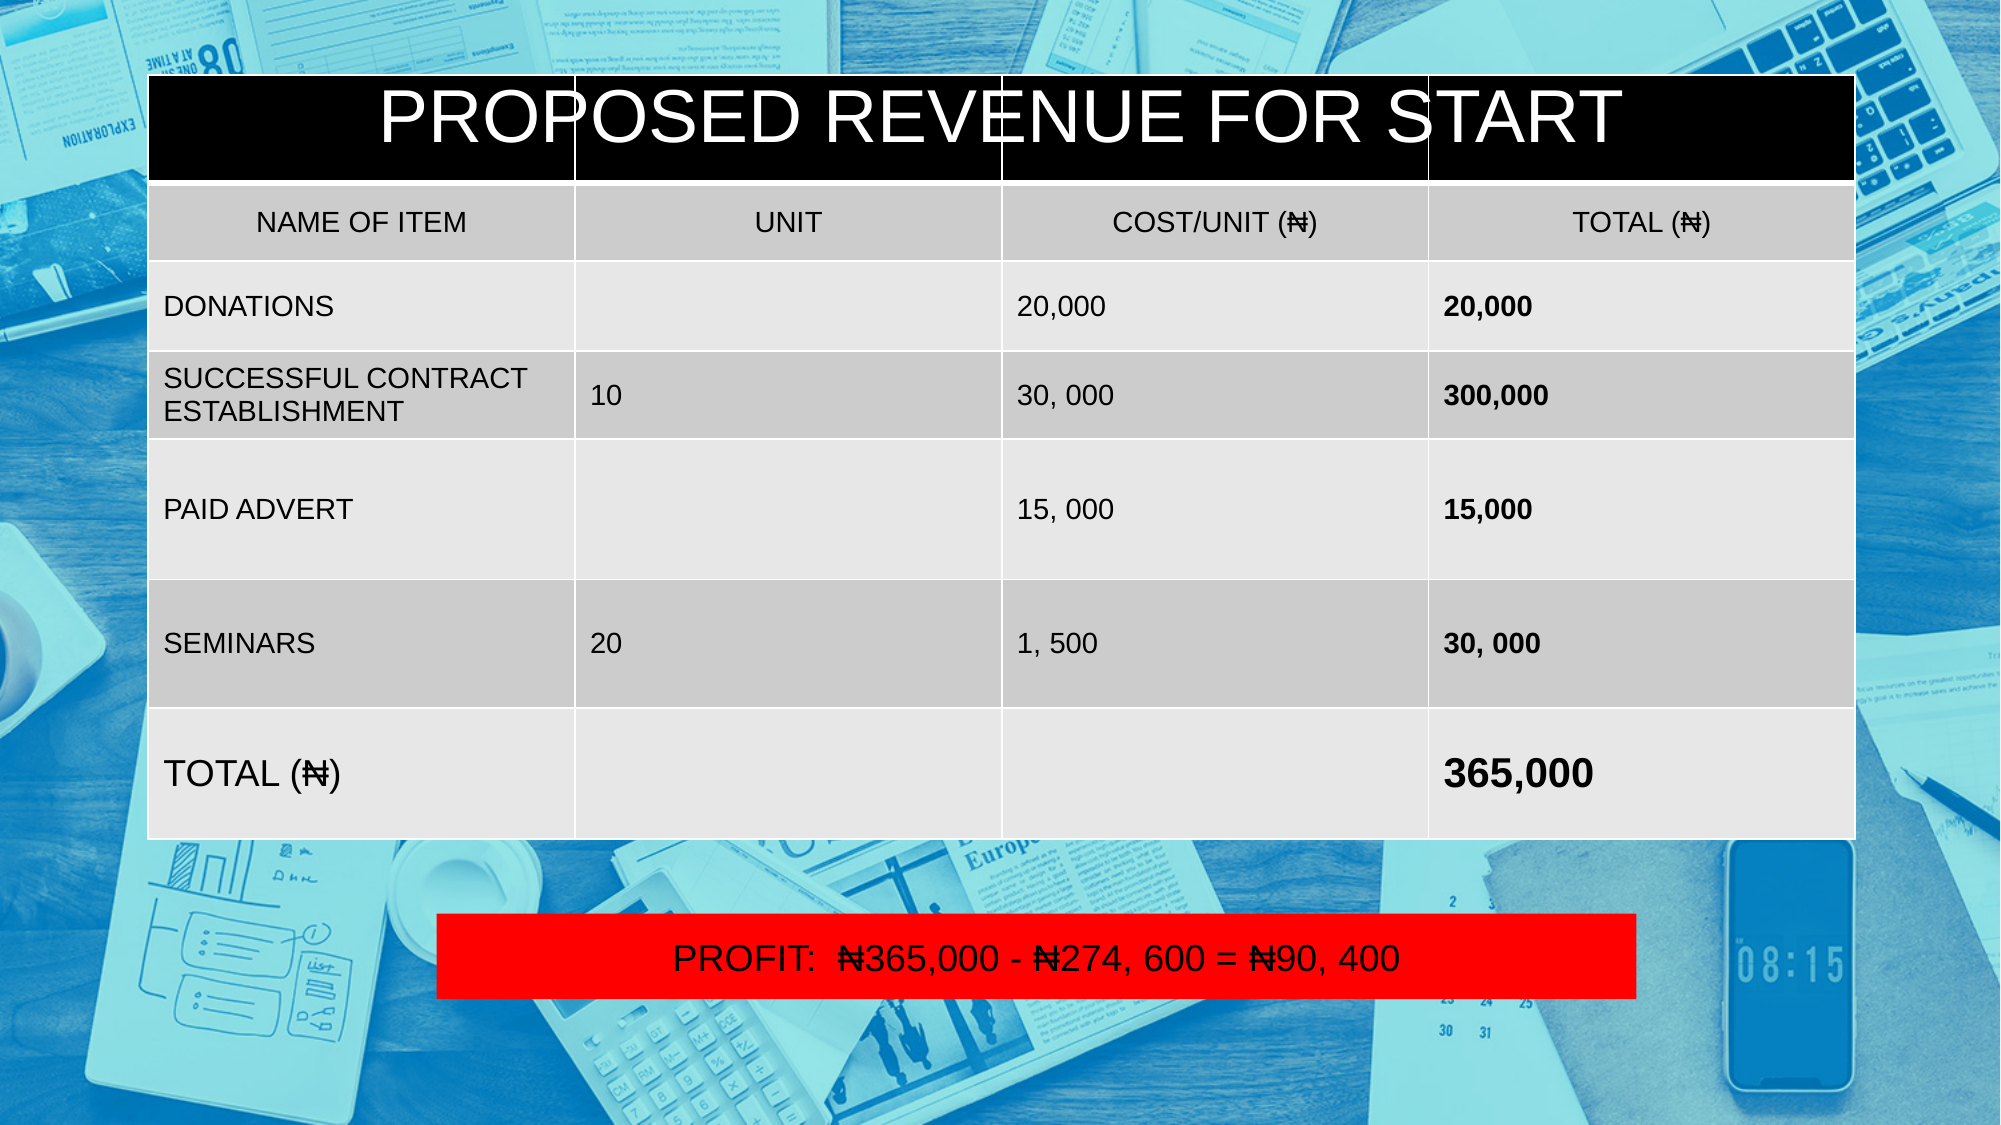

|  |  |  |  |
| --- | --- | --- | --- |
| NAME OF ITEM | UNIT | COST/UNIT (₦) | TOTAL (₦) |
| DONATIONS |  | 20,000 | 20,000 |
| SUCCESSFUL CONTRACT ESTABLISHMENT | 10 | 30, 000 | 300,000 |
| PAID ADVERT |  | 15, 000 | 15,000 |
| SEMINARS | 20 | 1, 500 | 30, 000 |
| TOTAL (₦) |  |  | 365,000 |
PROPOSED REVENUE FOR START
PROFIT:  ₦365,000 - ₦274, 600 = ₦90, 400